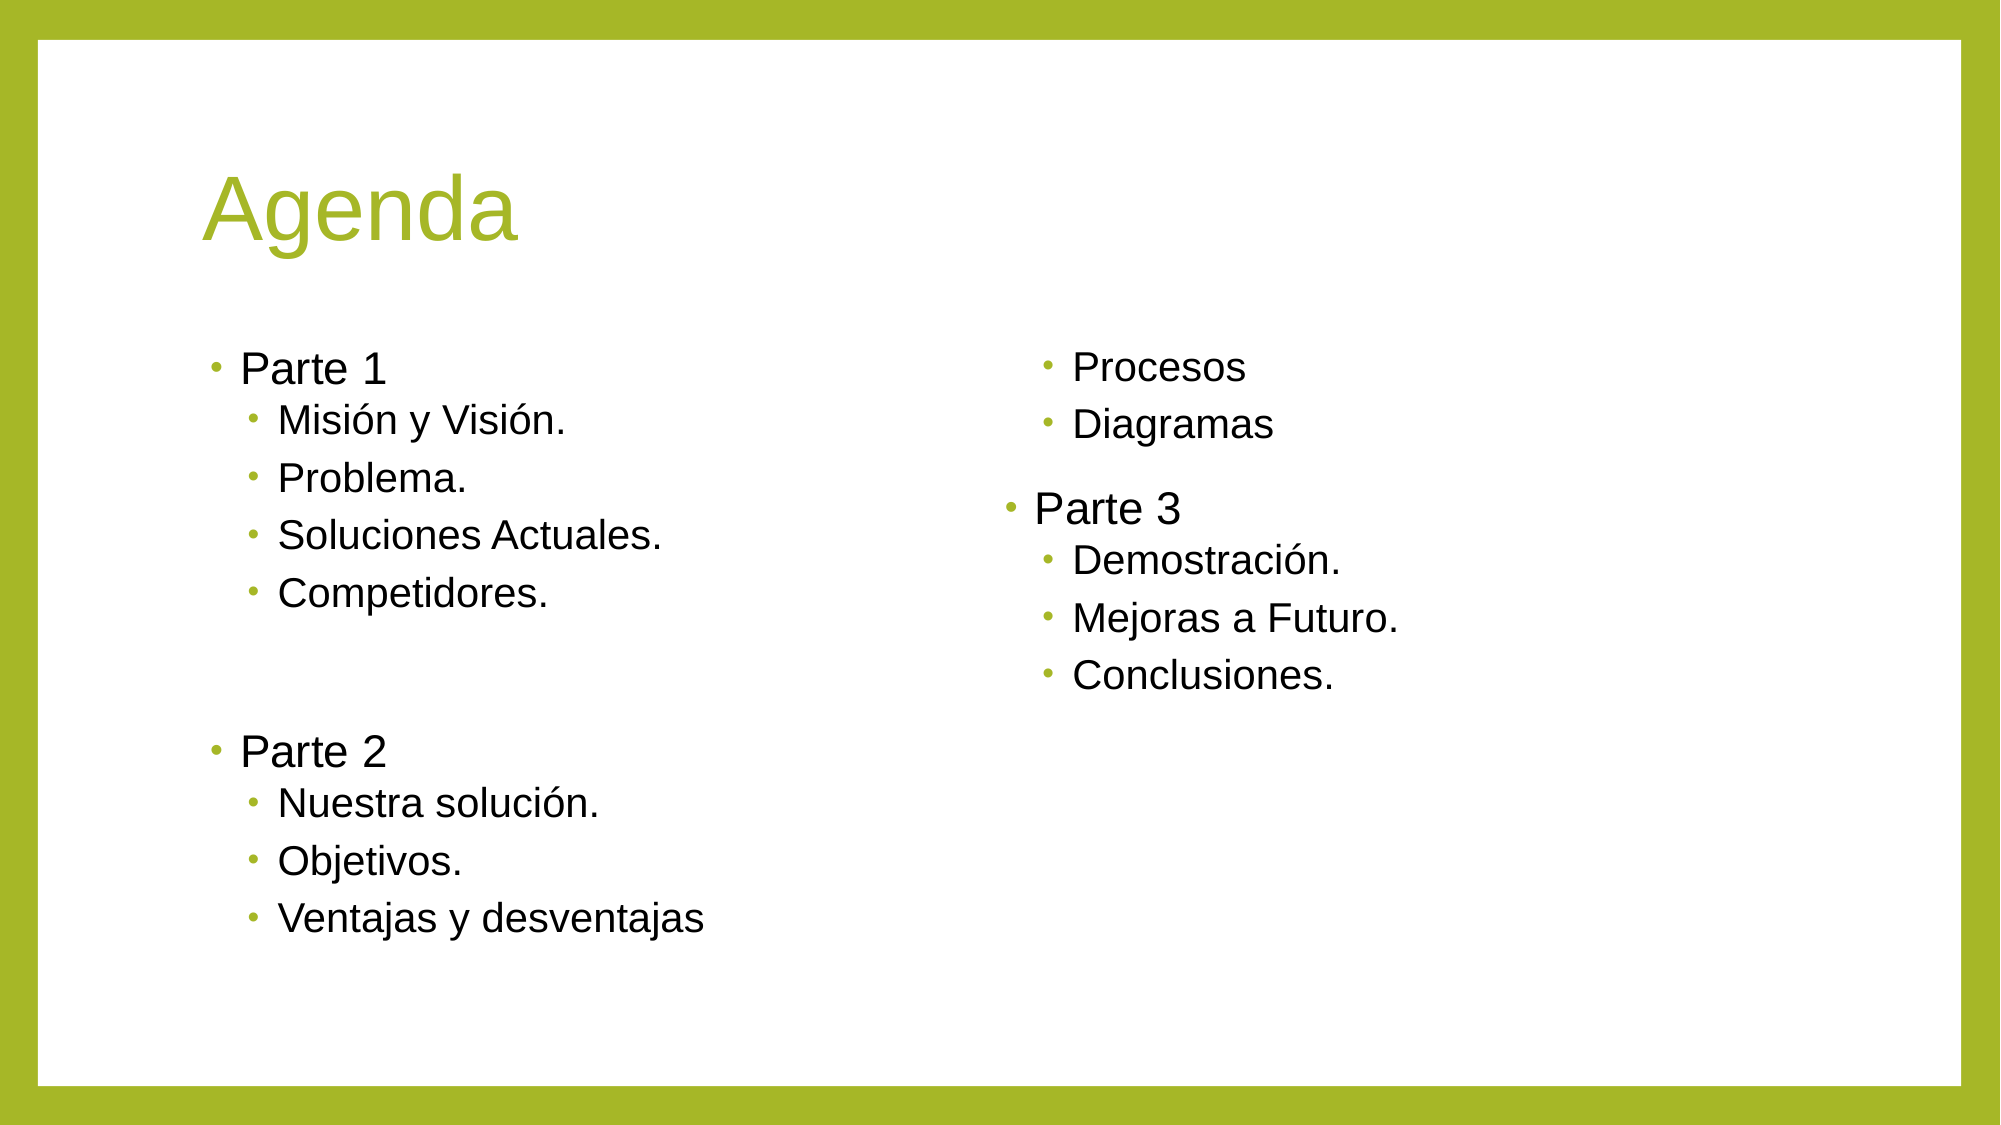

# Agenda
Parte 1
Misión y Visión.
Problema.
Soluciones Actuales.
Competidores.

Parte 2
Nuestra solución.
Objetivos.
Ventajas y desventajas
Procesos
Diagramas
Parte 3
Demostración.
Mejoras a Futuro.
Conclusiones.